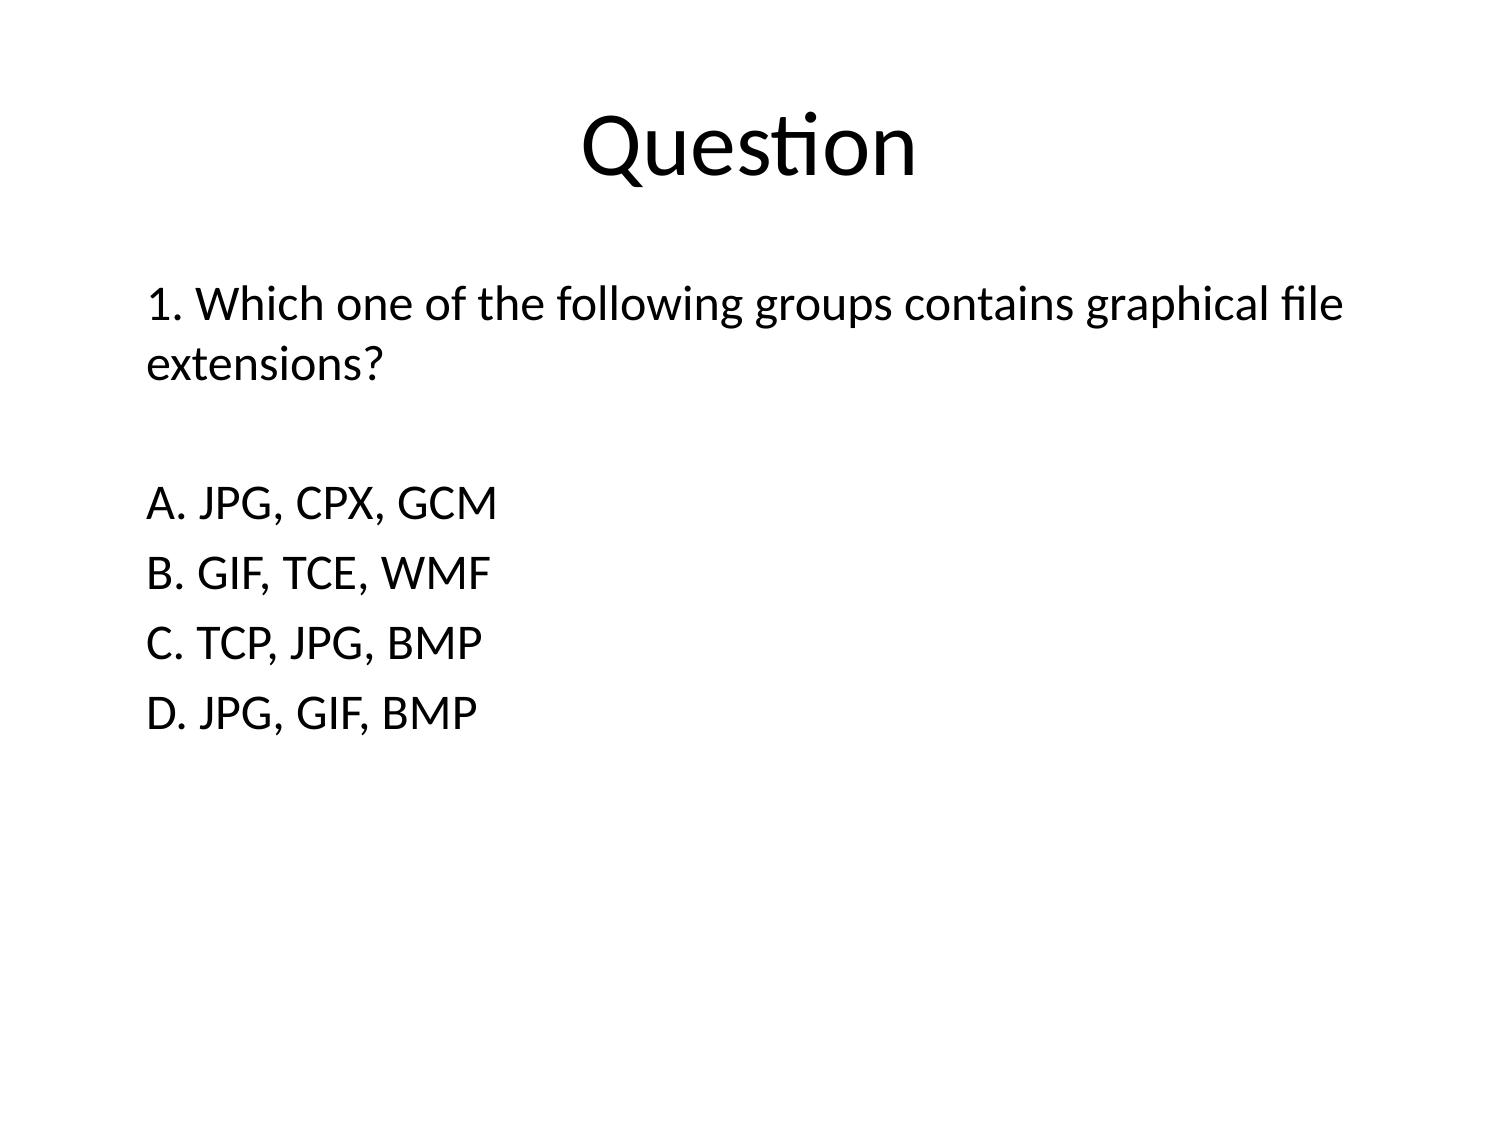

# Question
1. Which one of the following groups contains graphical file extensions?

A. JPG, CPX, GCM
B. GIF, TCE, WMF
C. TCP, JPG, BMP
D. JPG, GIF, BMP